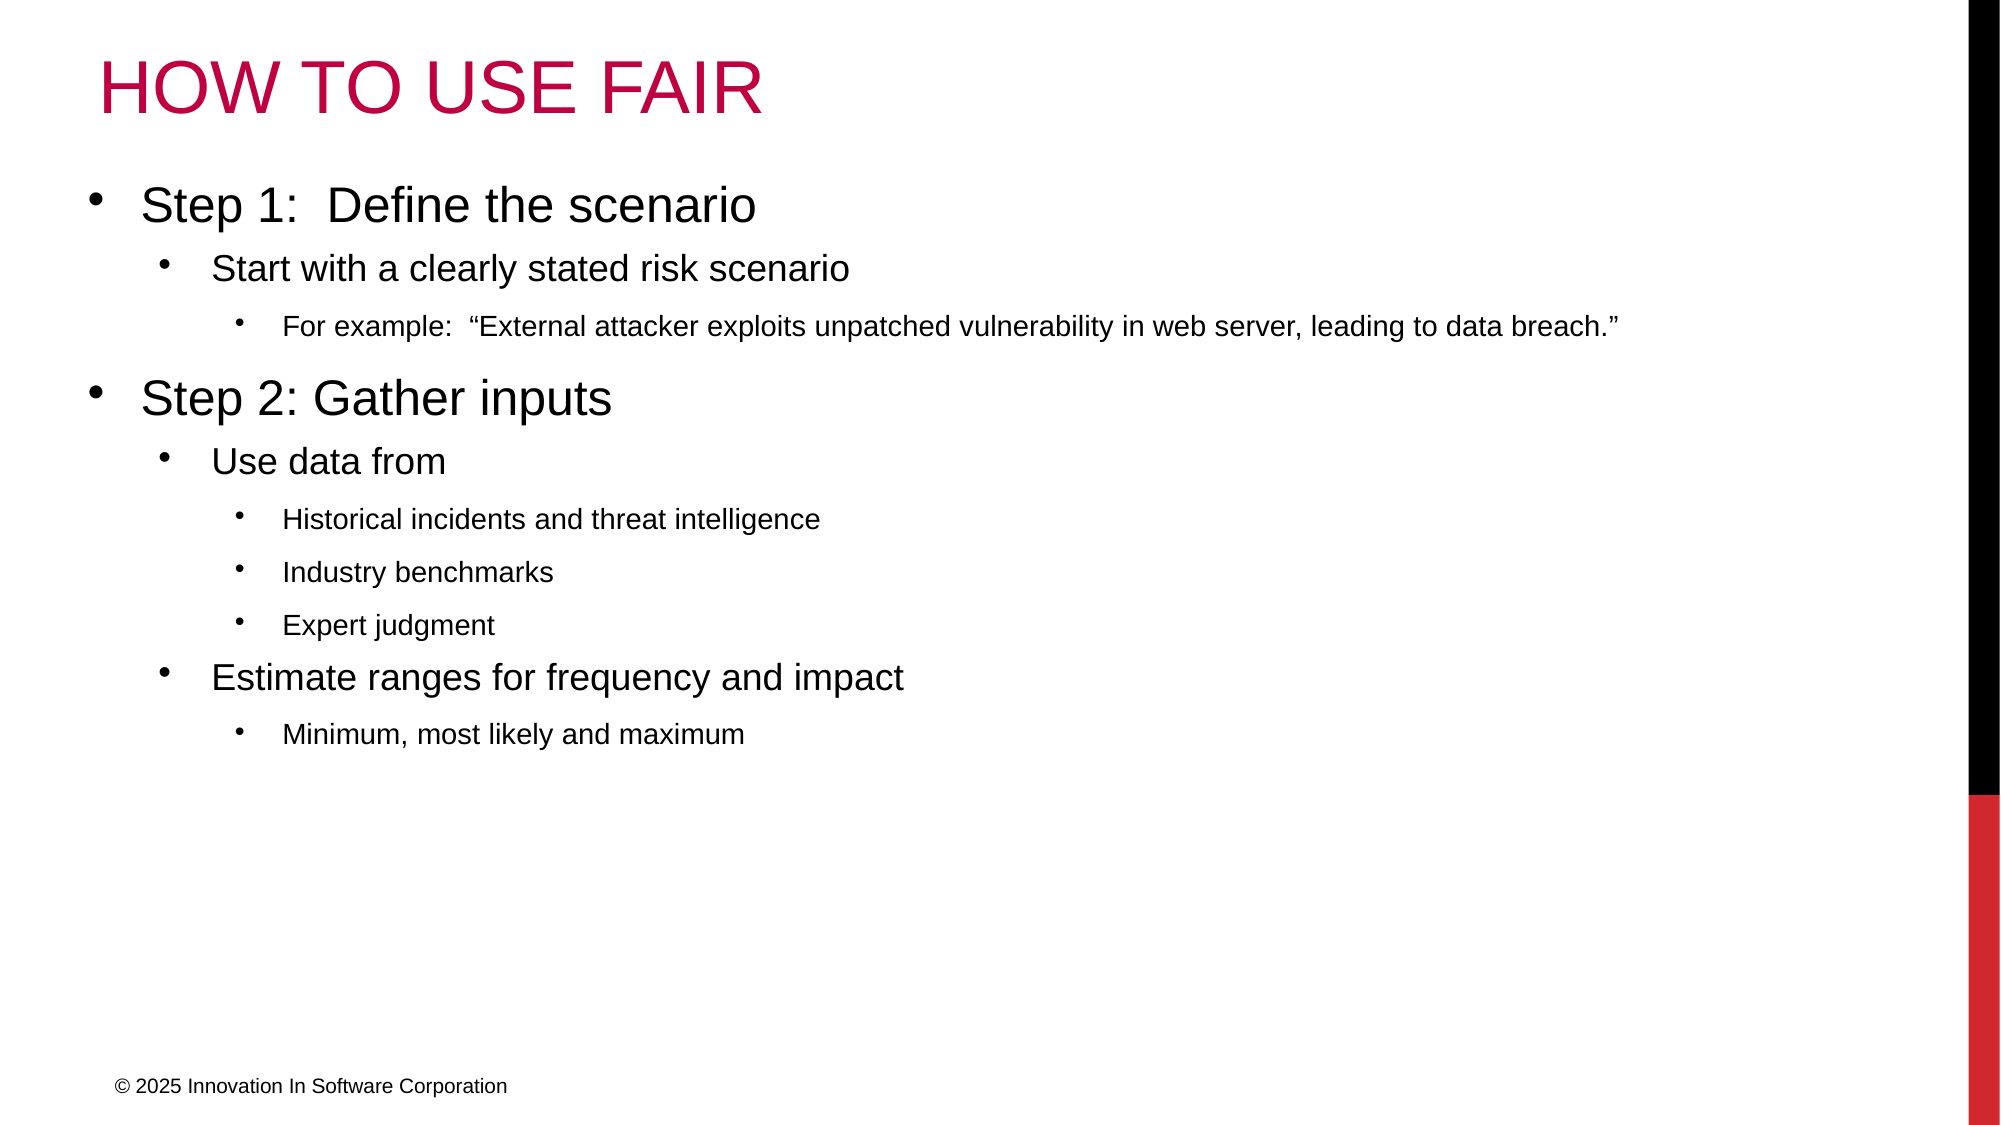

# How to Use FAIR
Step 1:  Define the scenario
Start with a clearly stated risk scenario
For example:  “External attacker exploits unpatched vulnerability in web server, leading to data breach.”
Step 2: Gather inputs
Use data from
Historical incidents and threat intelligence
Industry benchmarks
Expert judgment
Estimate ranges for frequency and impact
Minimum, most likely and maximum
© 2025 Innovation In Software Corporation